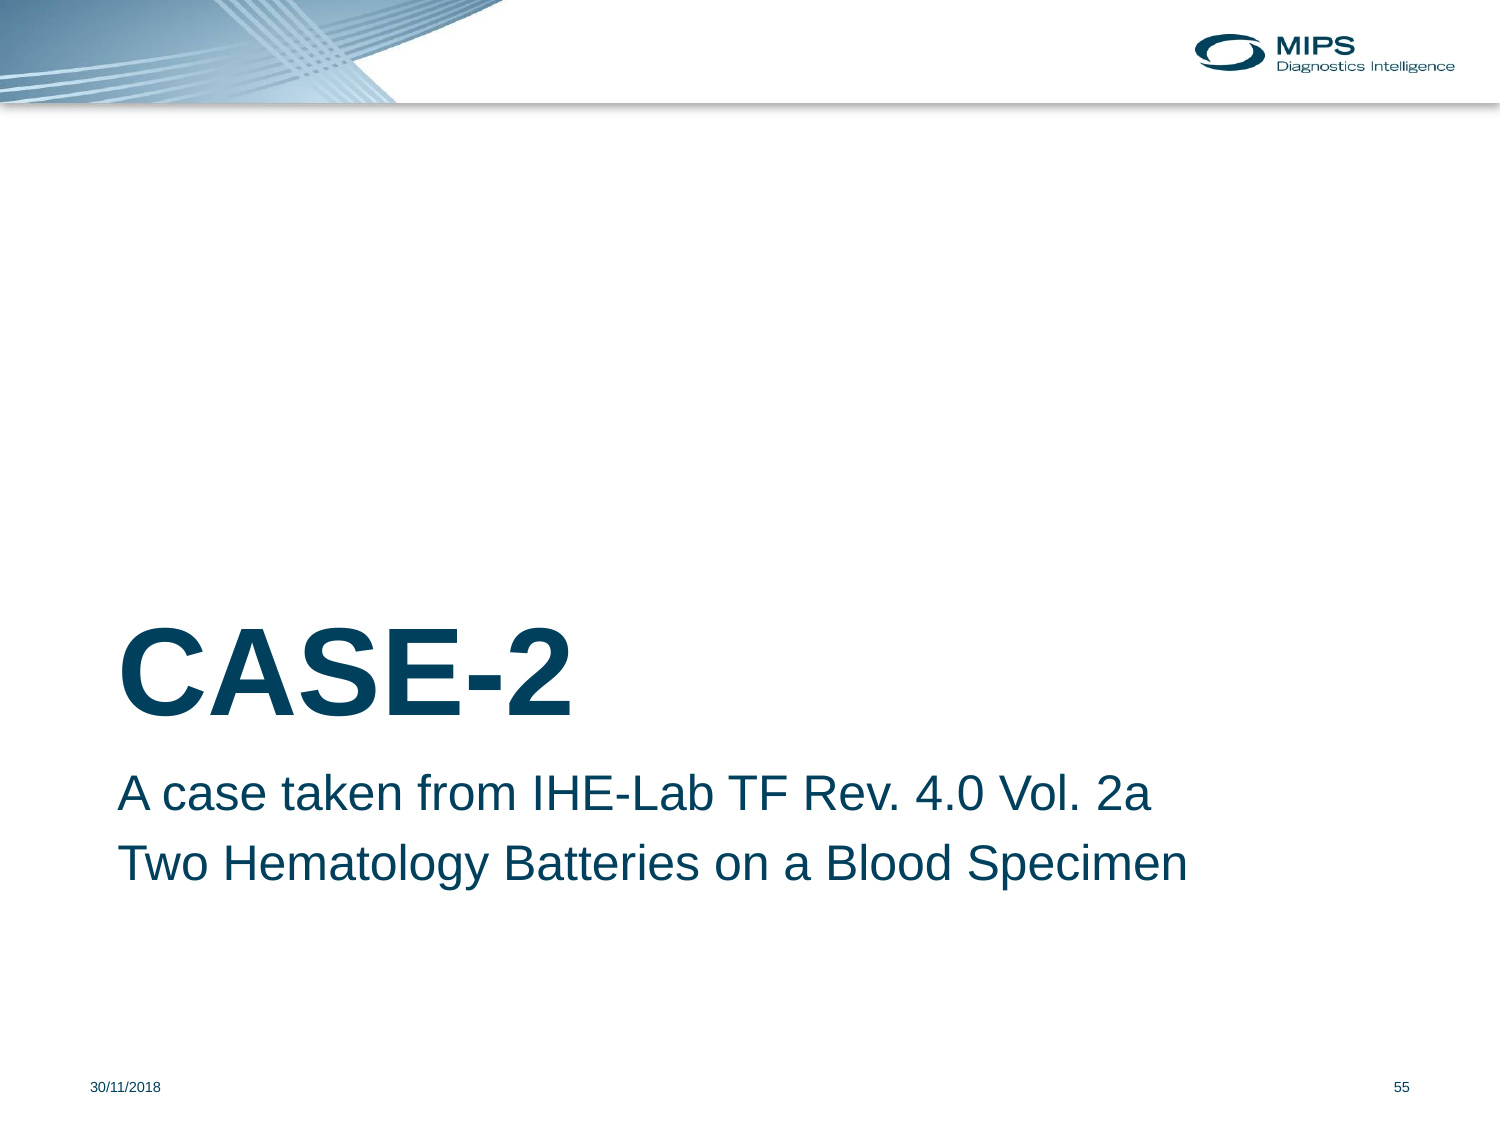

# CASE-2
A case taken from IHE-Lab TF Rev. 4.0 Vol. 2a
Two Hematology Batteries on a Blood Specimen
30/11/2018
55